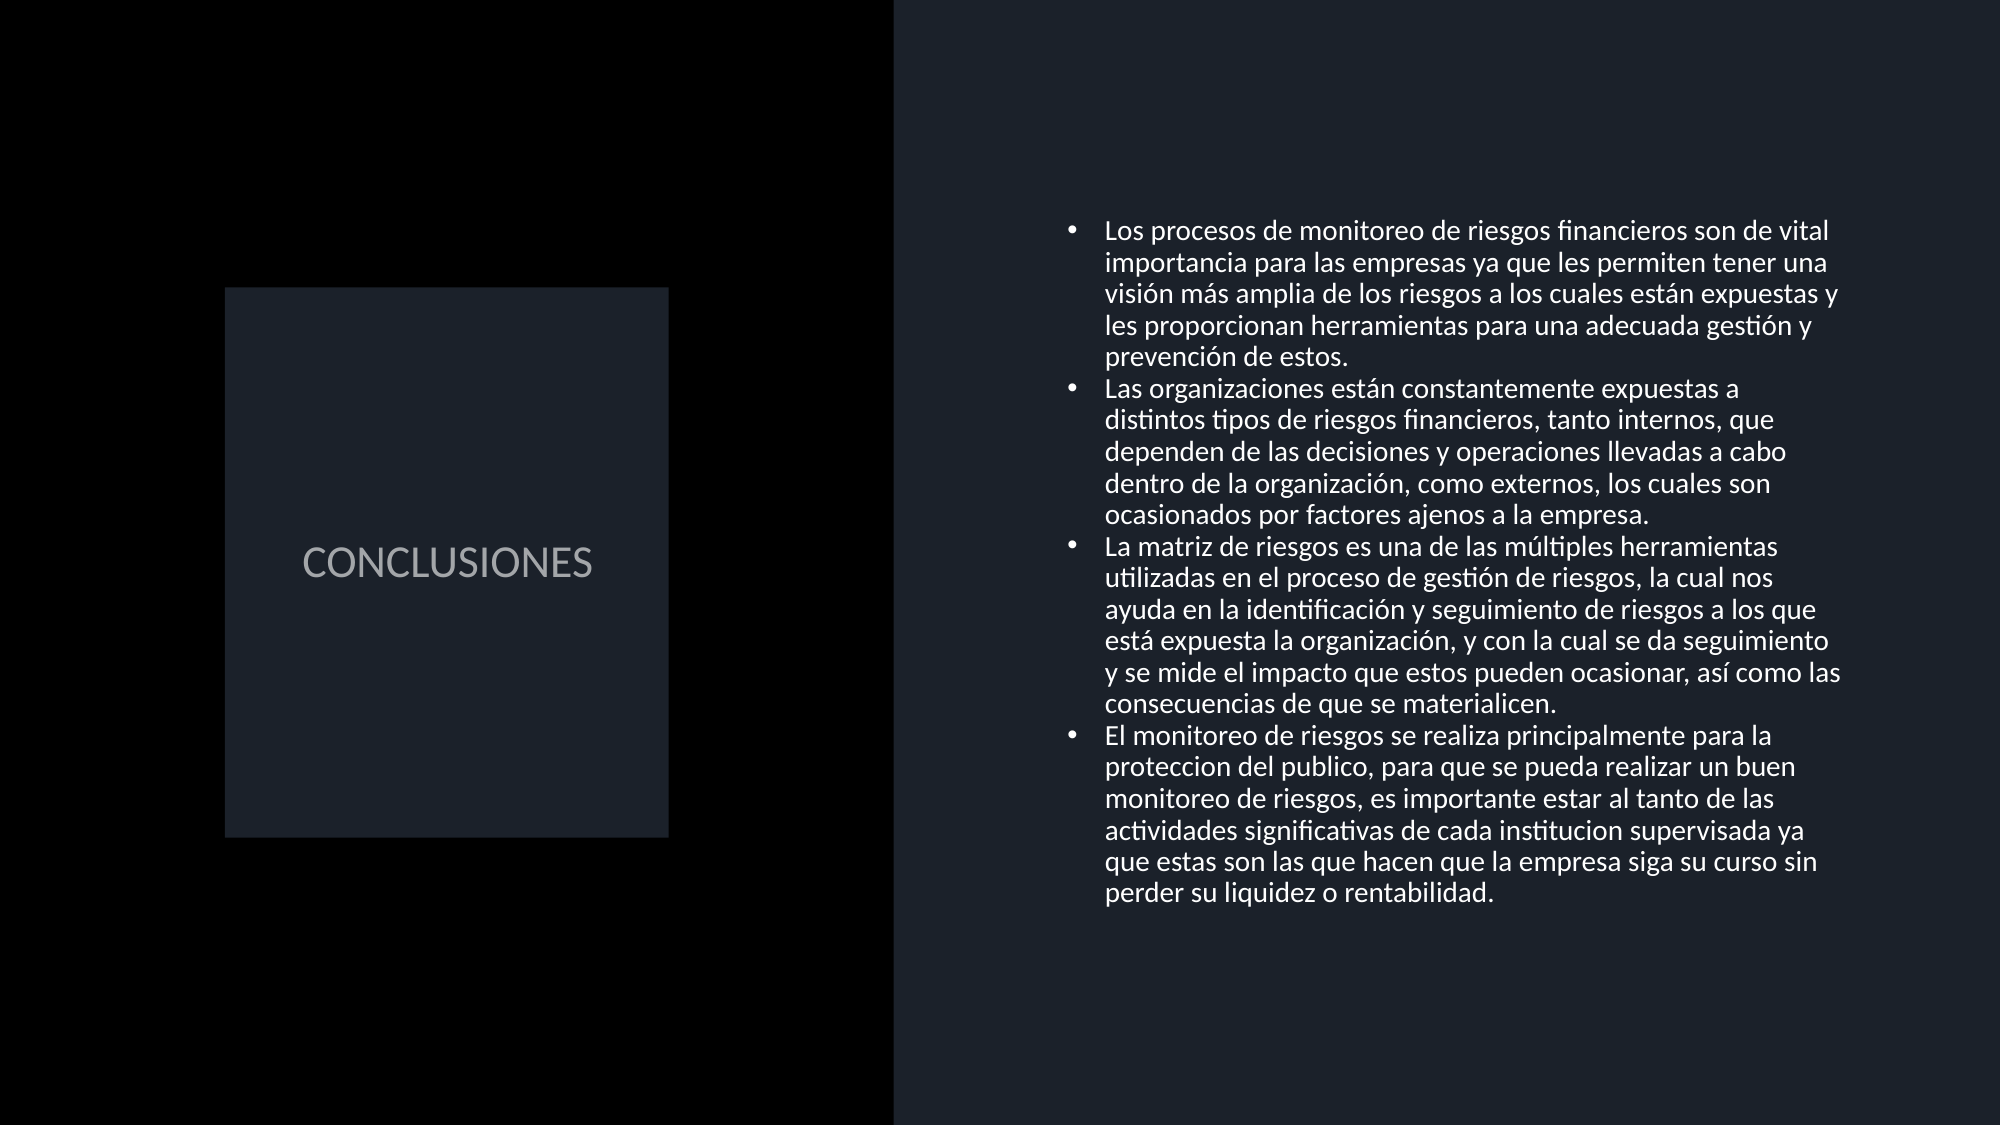

Los procesos de monitoreo de riesgos financieros son de vital importancia para las empresas ya que les permiten tener una visión más amplia de los riesgos a los cuales están expuestas y les proporcionan herramientas para una adecuada gestión y prevención de estos.
Las organizaciones están constantemente expuestas a distintos tipos de riesgos financieros, tanto internos, que dependen de las decisiones y operaciones llevadas a cabo dentro de la organización, como externos, los cuales son ocasionados por factores ajenos a la empresa.
La matriz de riesgos es una de las múltiples herramientas utilizadas en el proceso de gestión de riesgos, la cual nos ayuda en la identificación y seguimiento de riesgos a los que está expuesta la organización, y con la cual se da seguimiento y se mide el impacto que estos pueden ocasionar, así como las consecuencias de que se materialicen.
El monitoreo de riesgos se realiza principalmente para la proteccion del publico, para que se pueda realizar un buen monitoreo de riesgos, es importante estar al tanto de las actividades significativas de cada institucion supervisada ya que estas son las que hacen que la empresa siga su curso sin perder su liquidez o rentabilidad.

# CONCLUSIONES